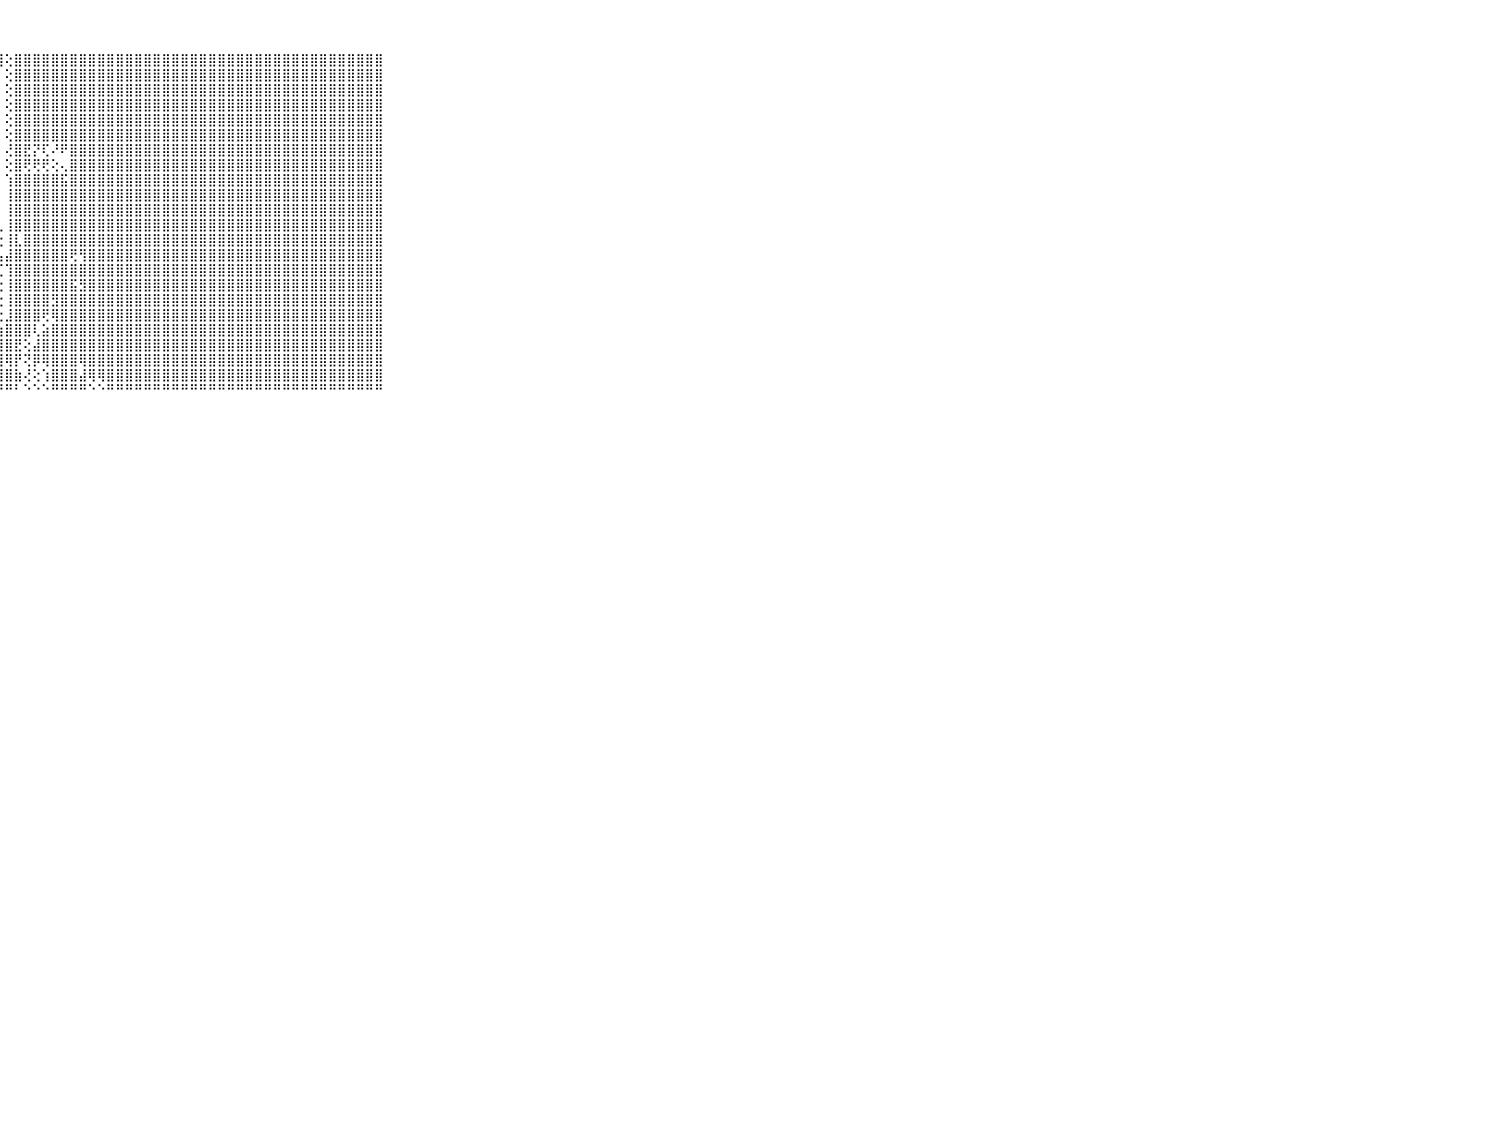

⠀⠀⠀⠀⠀⠀⠀⠀⠀⠀⠀⣿⣿⣿⣿⣿⣿⣿⣿⣿⣿⣿⣿⣿⣿⣿⣿⣿⢕⣿⣿⣿⣿⣿⣿⣿⣿⣿⣿⣿⣿⣿⣿⣿⣿⣿⣿⣿⣿⣿⣿⣿⣿⣿⣿⣿⣿⣿⣿⣿⣿⣿⣿⣿⣿⣿⣿⣿⣿⠀⠀⠀⠀⠀⠀⠀⠀⠀⠀⠀⠀
⠀⠀⠀⠀⠀⠀⠀⠀⠀⠀⠀⣿⣿⣿⣿⣿⣿⣿⣿⣿⣿⣿⣿⣿⣿⣿⣿⡇⢕⣿⣿⣿⣿⣿⣿⣿⣿⣿⣿⣿⣿⣿⣿⣿⣿⣿⣿⣿⣿⣿⣿⣿⣿⣿⣿⣿⣿⣿⣿⣿⣿⣿⣿⣿⣿⣿⣿⣿⣿⠀⠀⠀⠀⠀⠀⠀⠀⠀⠀⠀⠀
⠀⠀⠀⠀⠀⠀⠀⠀⠀⠀⠀⣿⣿⣿⣿⣿⣿⣿⣿⣿⣿⣿⣿⣿⣿⣿⣿⡇⢕⣿⣿⣿⣿⣿⣿⣿⣿⣿⣿⣿⣿⣿⣿⣿⣿⣿⣿⣿⣿⣿⣿⣿⣿⣿⣿⣿⣿⣿⣿⣿⣿⣿⣿⣿⣿⣿⣿⣿⣿⠀⠀⠀⠀⠀⠀⠀⠀⠀⠀⠀⠀
⠀⠀⠀⠀⠀⠀⠀⠀⠀⠀⠀⣿⣿⣿⣿⣿⣿⣿⣿⣿⣿⣿⣿⣿⣿⣿⣿⡇⢕⣿⣿⣿⣿⣿⣿⣿⣿⣿⣿⣿⣿⣿⣿⣿⣿⣿⣿⣿⣿⣿⣿⣿⣿⣿⣿⣿⣿⣿⣿⣿⣿⣿⣿⣿⣿⣿⣿⣿⣿⠀⠀⠀⠀⠀⠀⠀⠀⠀⠀⠀⠀
⠀⠀⠀⠀⠀⠀⠀⠀⠀⠀⠀⣿⣿⣿⣿⣿⣿⣿⣿⣿⣿⣿⣿⣿⣿⣿⣿⡇⢕⣿⣿⣿⣿⣿⣿⣿⣿⣿⣿⣿⣿⣿⣿⣿⣿⣿⣿⣿⣿⣿⣿⣿⣿⣿⣿⣿⣿⣿⣿⣿⣿⣿⣿⣿⣿⣿⣿⣿⣿⠀⠀⠀⠀⠀⠀⠀⠀⠀⠀⠀⠀
⠀⠀⠀⠀⠀⠀⠀⠀⠀⠀⠀⢻⣿⣿⣿⣿⣿⣿⣿⣿⣿⣿⣿⣿⣿⣿⣿⡇⢕⣿⣿⣿⣿⣿⣿⣿⣿⣿⣿⣿⣿⣿⣿⣿⣿⣿⣿⣿⣿⣿⣿⣿⣿⣿⣿⣿⣿⣿⣿⣿⣿⣿⣿⣿⣿⣿⣿⣿⣿⠀⠀⠀⠀⠀⠀⠀⠀⠀⠀⠀⠀
⠀⠀⠀⠀⠀⠀⠀⠀⠀⠀⠀⣿⣿⣿⣿⣿⣿⣿⣿⣿⣿⣿⣿⣿⣿⣿⣿⡇⢜⣿⣟⡝⢏⠜⠟⣿⣿⣿⣿⣿⣿⣿⣿⣿⣿⣿⣿⣿⣿⣿⣿⣿⣿⣿⣿⣿⣿⣿⣿⣿⣿⣿⣿⣿⣿⣿⣿⣿⣿⠀⠀⠀⠀⠀⠀⠀⠀⠀⠀⠀⠀
⠀⠀⠀⠀⠀⠀⠀⠀⠀⠀⠀⣿⣿⣿⣿⣿⣿⣿⣿⣿⣿⣿⣿⣿⣿⣿⣿⡇⢕⣿⢟⢟⢟⢕⢄⣿⣿⣿⣿⣿⣿⣿⣿⣿⣿⣿⣿⣿⣿⣿⣿⣿⣿⣿⣿⣿⣿⣿⣿⣿⣿⣿⣿⣿⣿⣿⣿⣿⣿⠀⠀⠀⠀⠀⠀⠀⠀⠀⠀⠀⠀
⠀⠀⠀⠀⠀⠀⠀⠀⠀⠀⠀⣿⣿⣿⣿⣿⣿⣿⣿⣿⣿⣿⣿⣿⣿⣿⣿⡇⢱⣿⣿⣿⣿⣿⣯⣿⣿⣿⣿⣿⣿⣿⣿⣿⣿⣿⣿⣿⣿⣿⣿⣿⣿⣿⣿⣿⣿⣿⣿⣿⣿⣿⣿⣿⣿⣿⣿⣿⣿⠀⠀⠀⠀⠀⠀⠀⠀⠀⠀⠀⠀
⠀⠀⠀⠀⠀⠀⠀⠀⠀⠀⠀⣿⣿⣿⣿⣿⣿⣿⣿⣿⣿⣿⣿⣿⣿⣿⣿⡇⢸⣿⣿⣿⣿⣿⣿⣿⣿⣿⣿⣿⣿⣿⣿⣿⣿⣿⣿⣿⣿⣿⣿⣿⣿⣿⣿⣿⣿⣿⣿⣿⣿⣿⣿⣿⣿⣿⣿⣿⣿⠀⠀⠀⠀⠀⠀⠀⠀⠀⠀⠀⠀
⠀⠀⠀⠀⠀⠀⠀⠀⠀⠀⠀⣿⣿⣿⣿⣿⣿⣿⣿⣿⣿⣿⣿⣿⣿⣿⣿⡇⢸⣿⣿⣿⣿⣿⣿⣿⣿⣿⣿⣿⣿⣿⣿⣿⣿⣿⣿⣿⣿⣿⣿⣿⣿⣿⣿⣿⣿⣿⣿⣿⣿⣿⣿⣿⣿⣿⣿⣿⣿⠀⠀⠀⠀⠀⠀⠀⠀⠀⠀⠀⠀
⠀⠀⠀⠀⠀⠀⠀⠀⠀⠀⠀⣿⣿⣿⣿⣿⣿⣿⣿⣿⣿⣿⣿⣿⣿⣿⣿⢇⢸⣿⣿⣿⣿⣿⣿⣿⣿⣿⣿⣿⣿⣿⣿⣿⣿⣿⣿⣿⣿⣿⣿⣿⣿⣿⣿⣿⣿⣿⣿⣿⣿⣿⣿⣿⣿⣿⣿⣿⣿⠀⠀⠀⠀⠀⠀⠀⠀⠀⠀⠀⠀
⠀⠀⠀⠀⠀⠀⠀⠀⠀⠀⠀⣿⣿⣿⣿⣿⣿⣿⣿⣿⣿⣿⣿⣿⣿⣿⣿⢕⢸⣇⣿⣿⣿⣿⣿⣿⣿⣿⣿⣿⣿⣿⣿⣿⣿⣿⣿⣿⣿⣿⣿⣿⣿⣿⣿⣿⣿⣿⣿⣿⣿⣿⣿⣿⣿⣿⣿⣿⣿⠀⠀⠀⠀⠀⠀⠀⠀⠀⠀⠀⠀
⠀⠀⠀⠀⠀⠀⠀⠀⠀⠀⠀⣿⣿⣿⣿⣿⣿⣿⣿⣿⣿⣿⣿⣿⣿⣿⣿⣧⣼⣿⣿⣿⣿⣿⣿⢟⢻⣿⣿⣿⣿⣿⣿⣿⣿⣿⣿⣿⣿⣿⣿⣿⣿⣿⣿⣿⣿⣿⣿⣿⣿⣿⣿⣿⣿⣿⣿⣿⣿⠀⠀⠀⠀⠀⠀⠀⠀⠀⠀⠀⠀
⠀⠀⠀⠀⠀⠀⠀⠀⠀⠀⠀⢻⣿⣿⣿⣿⣿⣿⣿⣿⣿⣿⣿⣿⣿⣿⣿⢏⢹⣿⣿⣿⣿⣿⣿⣿⣿⣿⣿⣿⣿⣿⣿⣿⣿⣿⣿⣿⣿⣿⣿⣿⣿⣿⣿⣿⣿⣿⣿⣿⣿⣿⣿⣿⣿⣿⣿⣿⣿⠀⠀⠀⠀⠀⠀⠀⠀⠀⠀⠀⠀
⠀⠀⠀⠀⠀⠀⠀⠀⠀⠀⠀⢸⣿⣿⣿⣿⣿⣿⣿⣿⣿⣿⣿⣿⣿⣿⣿⢕⢸⣿⣿⣿⣿⣿⣿⣯⣻⣿⣿⣿⣿⣿⣿⣿⣿⣿⣿⣿⣿⣿⣿⣿⣿⣿⣿⣿⣿⣿⣿⣿⣿⣿⣿⣿⣿⣿⣿⣿⣿⠀⠀⠀⠀⠀⠀⠀⠀⠀⠀⠀⠀
⠀⠀⠀⠀⠀⠀⠀⠀⠀⠀⠀⢻⢿⣿⣿⣿⣿⣿⣿⣿⣿⣿⣿⣿⣿⣿⣿⢕⢸⣿⣿⣿⣿⣻⣿⣿⣿⣿⣿⣿⣿⣿⣿⣿⣿⣿⣿⣿⣿⣿⣿⣿⣿⣿⣿⣿⣿⣿⣿⣿⣿⣿⣿⣿⣿⣿⣿⣿⣿⠀⠀⠀⠀⠀⠀⠀⠀⠀⠀⠀⠀
⠀⠀⠀⠀⠀⠀⠀⠀⠀⠀⠀⢕⢇⢕⢝⢟⢻⣿⣿⣿⣿⣿⣿⣿⣿⣿⣿⢕⣸⣿⣿⣿⢟⢿⣿⣿⣿⣿⣿⣿⣿⣿⣿⣿⣿⣿⣿⣿⣿⣿⣿⣿⣿⣿⣿⣿⣿⣿⣿⣿⣿⣿⣿⣿⣿⣿⣿⣿⣿⠀⠀⠀⠀⠀⠀⠀⠀⠀⠀⠀⠀
⠀⠀⠀⠀⠀⠀⠀⠀⠀⠀⠀⢜⢕⢕⢣⢵⢵⢷⢪⢿⢟⢻⢿⣿⣿⣿⣿⣱⣿⣿⣿⢇⣵⣿⣿⣿⣿⣿⣿⣿⣿⣿⣿⣿⣿⣿⣿⣿⣿⣿⣿⣿⣿⣿⣿⣿⣿⣿⣿⣿⣿⣿⣿⣿⣿⣿⣿⣿⣿⠀⠀⠀⠀⠀⠀⠀⠀⠀⠀⠀⠀
⠀⠀⠀⠀⠀⠀⠀⠀⠀⠀⠀⢕⢕⢕⢕⢕⢝⢇⢕⢱⢕⢕⢕⢜⢏⢟⢻⣿⣿⣟⢕⣼⣿⣿⣿⣿⣿⣿⣿⣿⣿⣿⣿⣿⣿⣿⣿⣿⣿⣿⣿⣿⣿⣿⣿⣿⣿⣿⣿⣿⣿⣿⣿⣿⣿⣿⣿⣿⣿⠀⠀⠀⠀⠀⠀⠀⠀⠀⠀⠀⠀
⠀⠀⠀⠀⠀⠀⠀⠀⠀⠀⠀⢕⢕⢕⢕⢕⢕⢕⢕⢕⢕⢕⢕⡕⢕⢕⢜⣿⢿⡟⢝⡿⢿⣿⣿⣿⢿⣿⣿⣿⣿⣿⣿⣿⣿⣿⣿⣿⣿⣿⣿⣿⣿⣿⣿⣿⣿⣿⣿⣿⣿⣿⣿⣿⣿⣿⣿⣿⣿⠀⠀⠀⠀⠀⠀⠀⠀⠀⠀⠀⠀
⠀⠀⠀⠀⠀⠀⠀⠀⠀⠀⠀⢕⢕⢕⢕⢕⢕⢕⢕⢕⢕⢕⢜⢕⢕⢕⢕⢹⣿⣷⢜⢕⢱⣿⣿⣿⣼⢿⢿⣿⣿⣿⣿⣿⣿⣿⣿⣿⣿⣿⣿⣿⣿⣿⣿⣿⣿⣿⣿⣿⣿⣿⣿⣿⣿⣿⣿⣿⣿⠀⠀⠀⠀⠀⠀⠀⠀⠀⠀⠀⠀
⠀⠀⠀⠀⠀⠀⠀⠀⠀⠀⠀⠑⠑⠑⠑⠑⠑⠑⠑⠑⠃⠑⠑⠑⠑⠑⠑⠘⠛⠃⠑⠑⠑⠛⠛⠛⠛⠑⠑⠛⠛⠛⠛⠛⠛⠛⠛⠛⠛⠛⠛⠛⠛⠛⠛⠛⠛⠛⠛⠛⠛⠛⠛⠛⠛⠛⠛⠛⠛⠀⠀⠀⠀⠀⠀⠀⠀⠀⠀⠀⠀